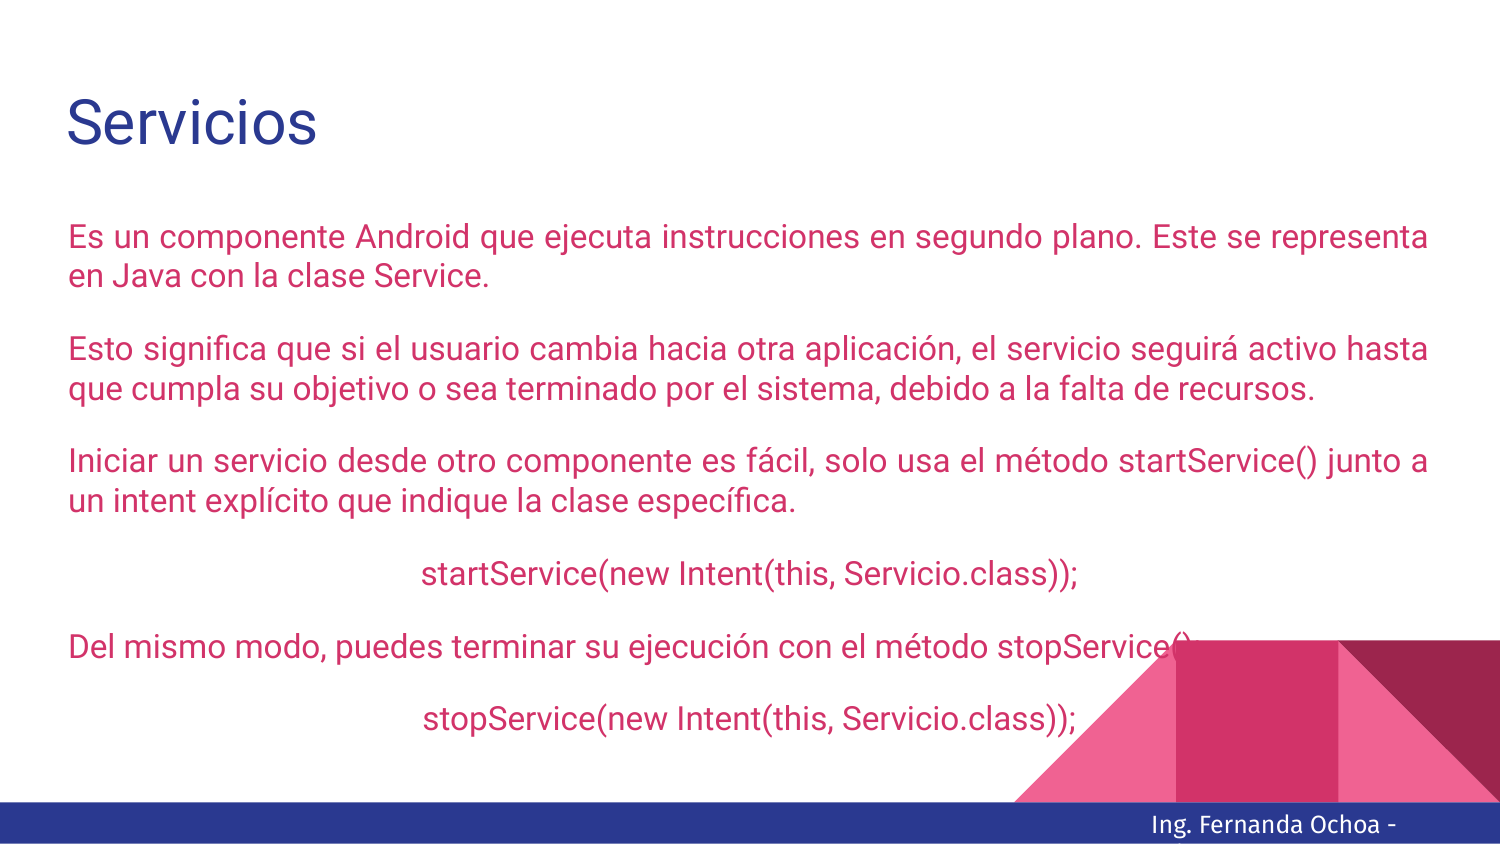

# Servicios
Es un componente Android que ejecuta instrucciones en segundo plano. Este se representa en Java con la clase Service.
Esto significa que si el usuario cambia hacia otra aplicación, el servicio seguirá activo hasta que cumpla su objetivo o sea terminado por el sistema, debido a la falta de recursos.
Iniciar un servicio desde otro componente es fácil, solo usa el método startService() junto a un intent explícito que indique la clase específica.
startService(new Intent(this, Servicio.class));
Del mismo modo, puedes terminar su ejecución con el método stopService():
stopService(new Intent(this, Servicio.class));

Ing. Fernanda Ochoa - @imonsh